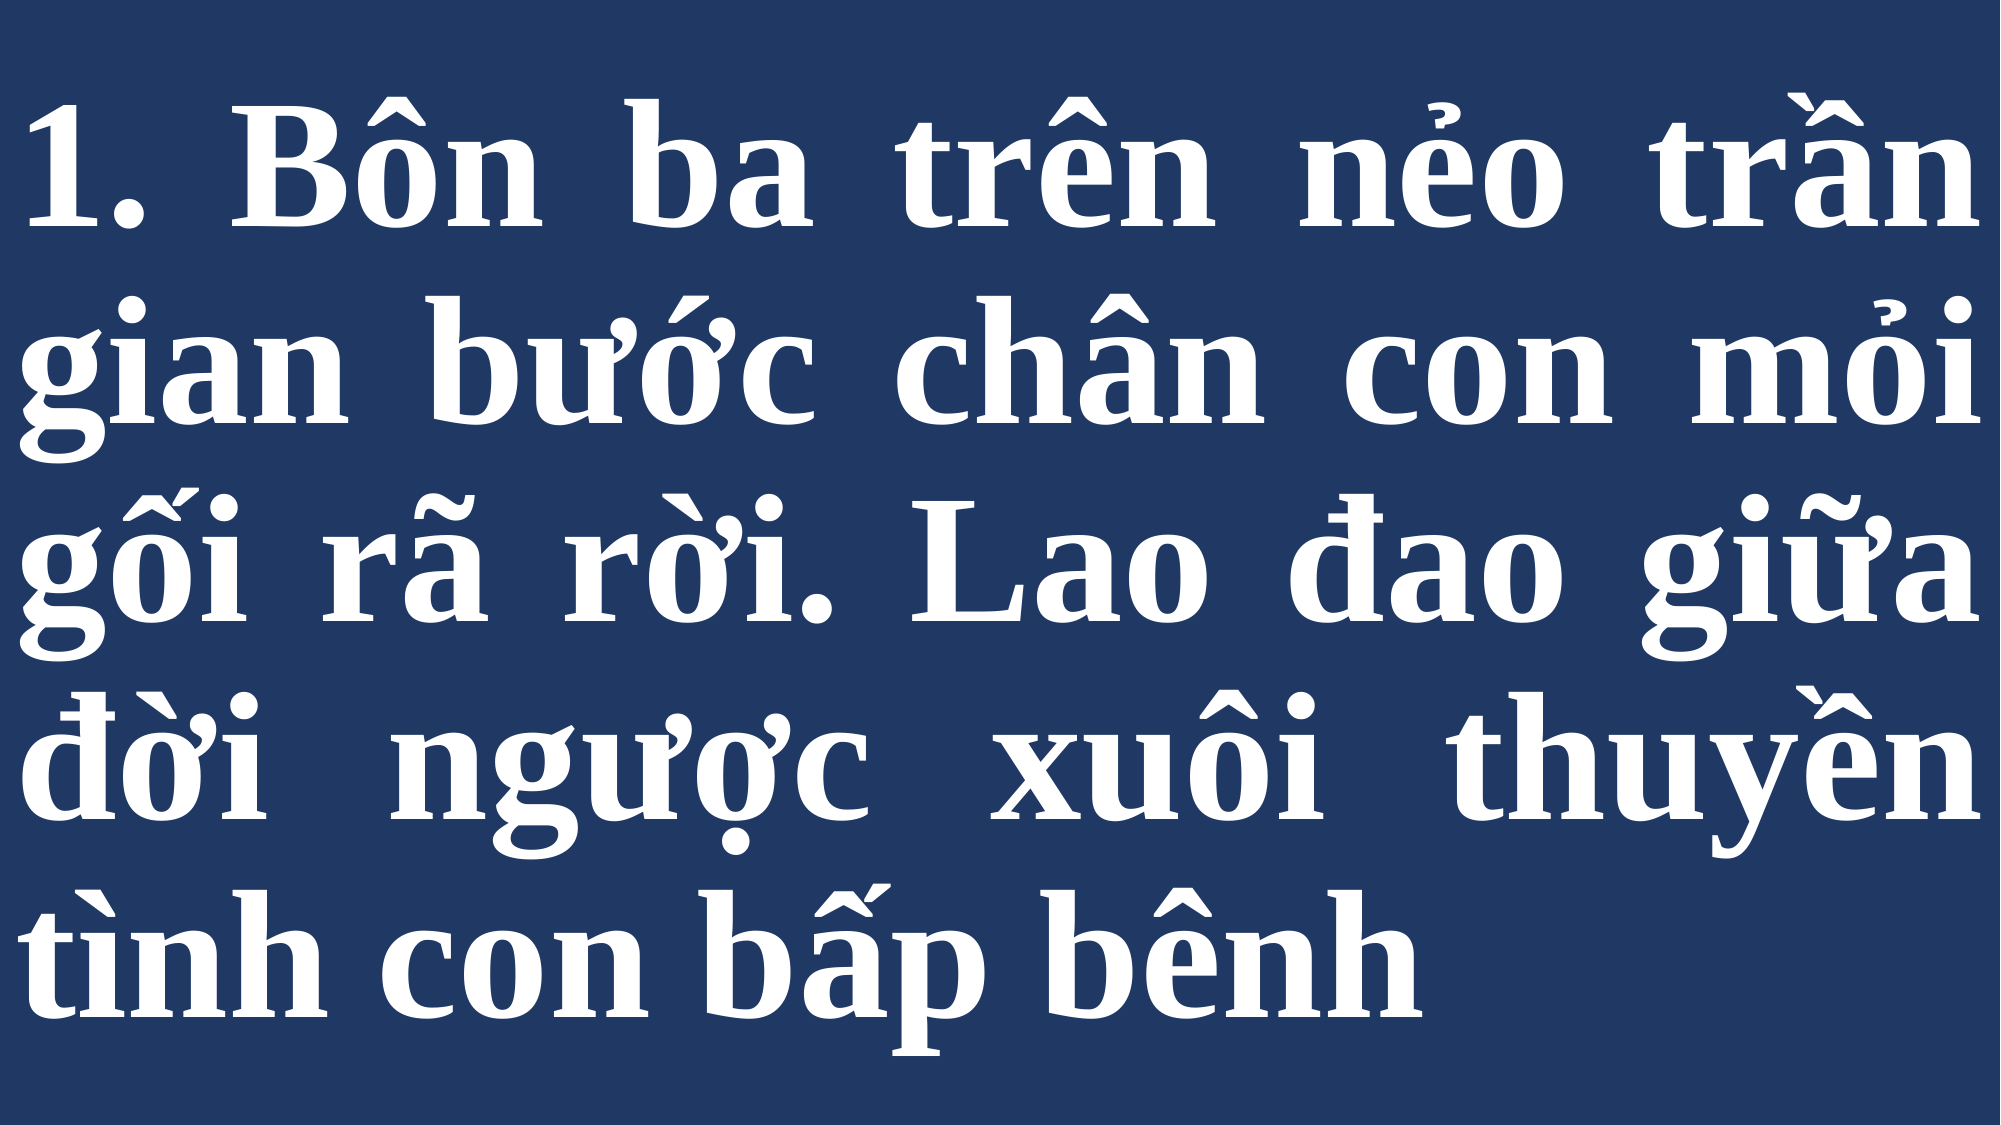

# 1. Bôn ba trên nẻo trần gian bước chân con mỏi gối rã rời. Lao đao giữa đời ngược xuôi thuyền tình con bấp bênh